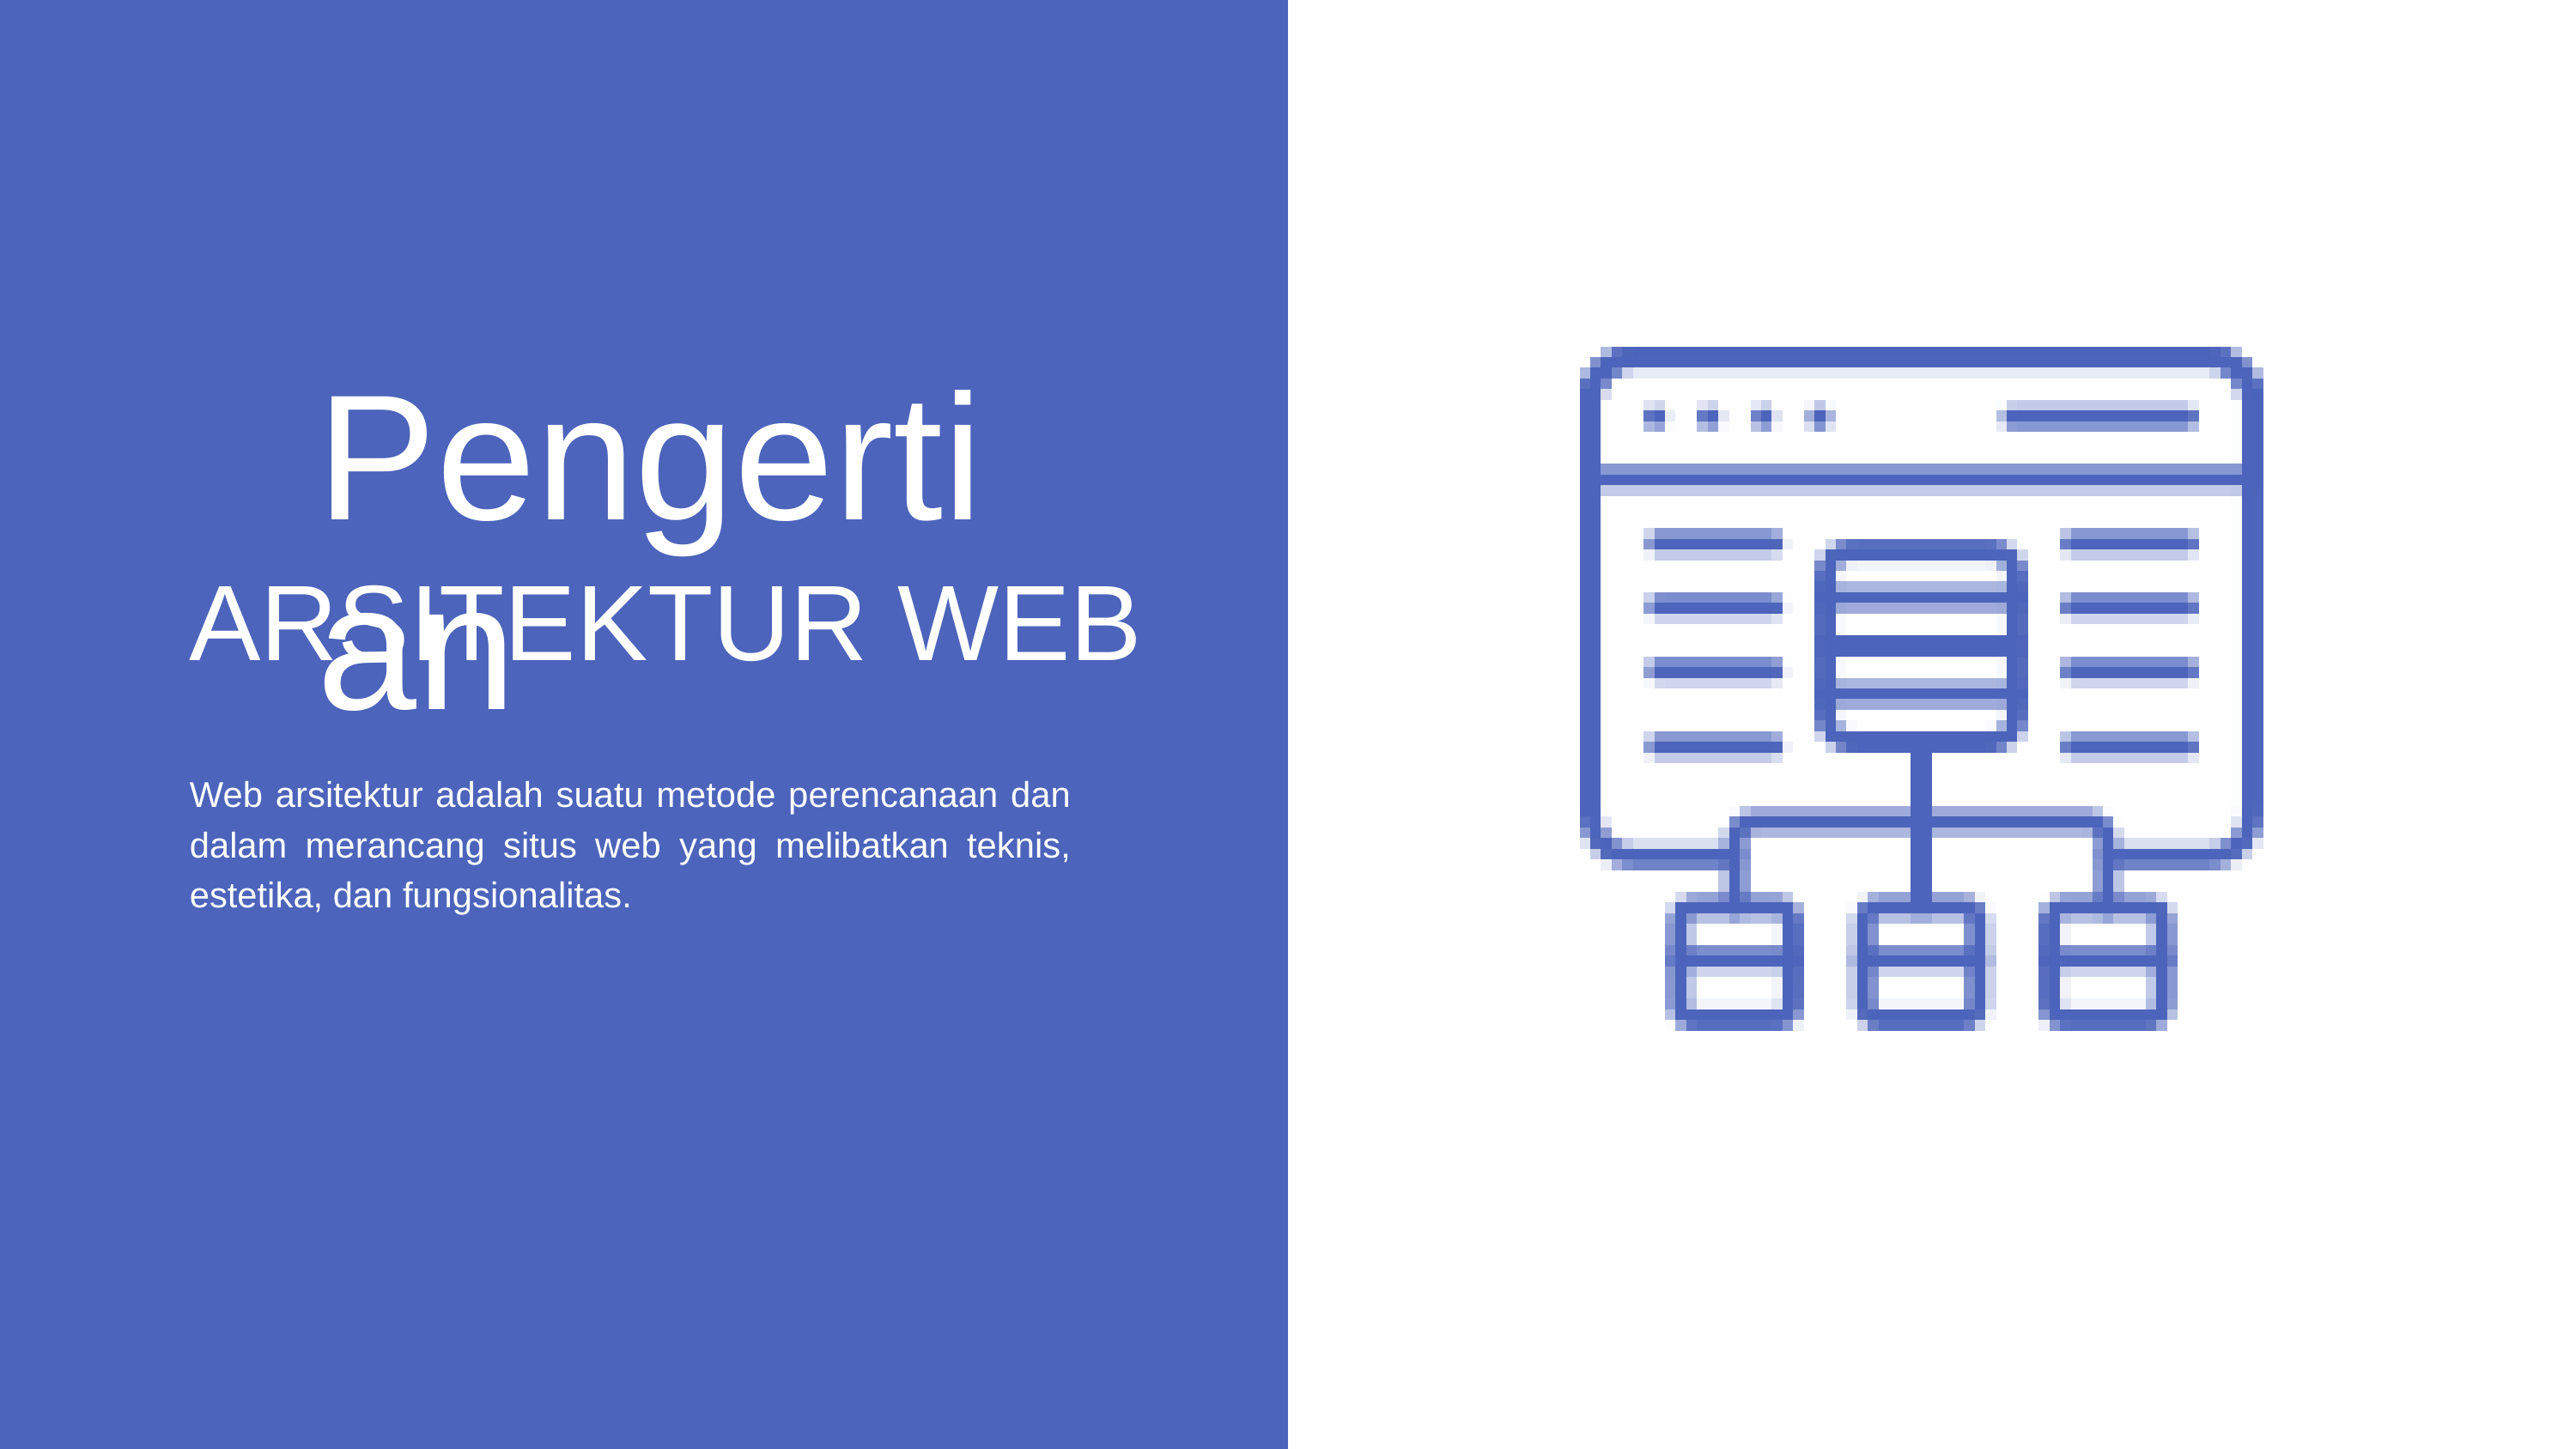

Pengertian
ARSITEKTUR WEB
Web arsitektur adalah suatu metode perencanaan dan dalam merancang situs web yang melibatkan teknis, estetika, dan fungsionalitas.